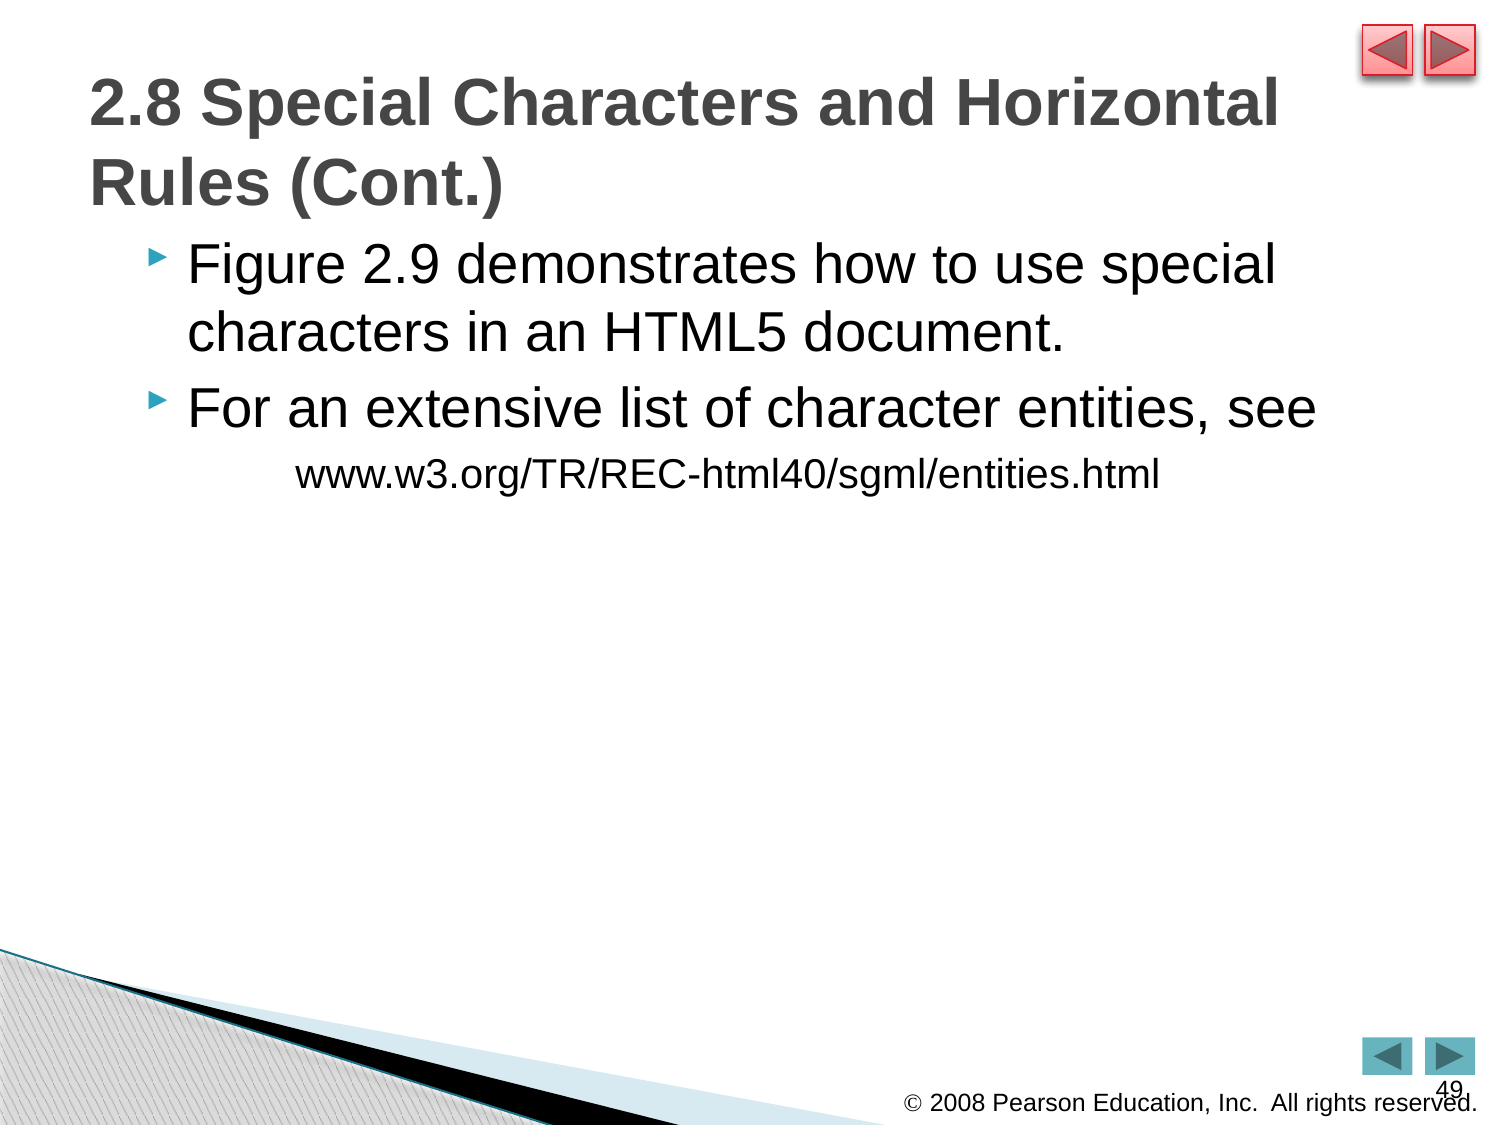

# 2.8 Special Characters and Horizontal Rules (Cont.)
Figure 2.9 demonstrates how to use special characters in an HTML5 document.
For an extensive list of character entities, see
	www.w3.org/TR/REC-html40/sgml/entities.html
49